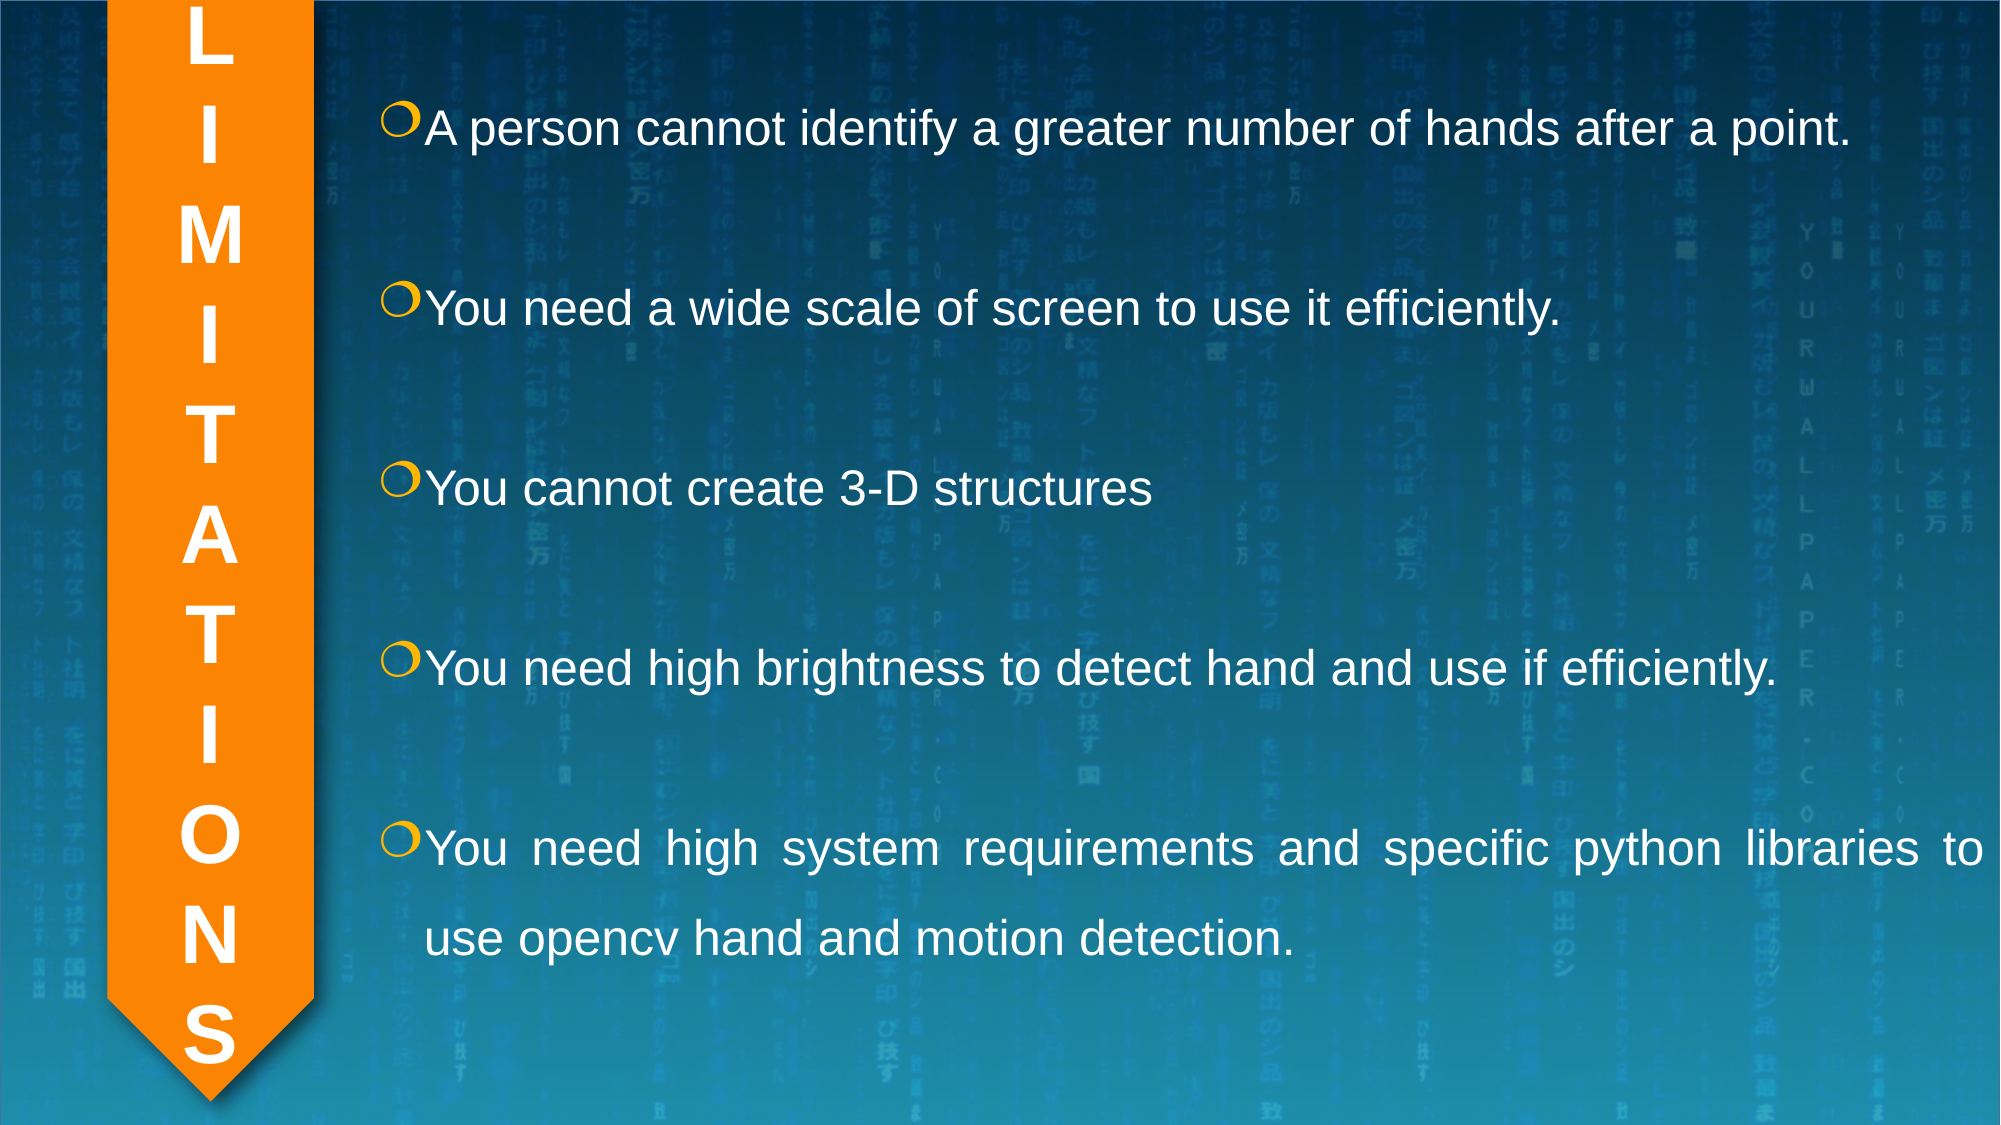

L
I
M
I
T
A
T
I
O
N
S

A person cannot identify a greater number of hands after a point.

You need a wide scale of screen to use it efficiently.

You cannot create 3-D structures

You need high brightness to detect hand and use if efficiently.

You need high system requirements and specific python libraries to use opencv hand and motion detection.